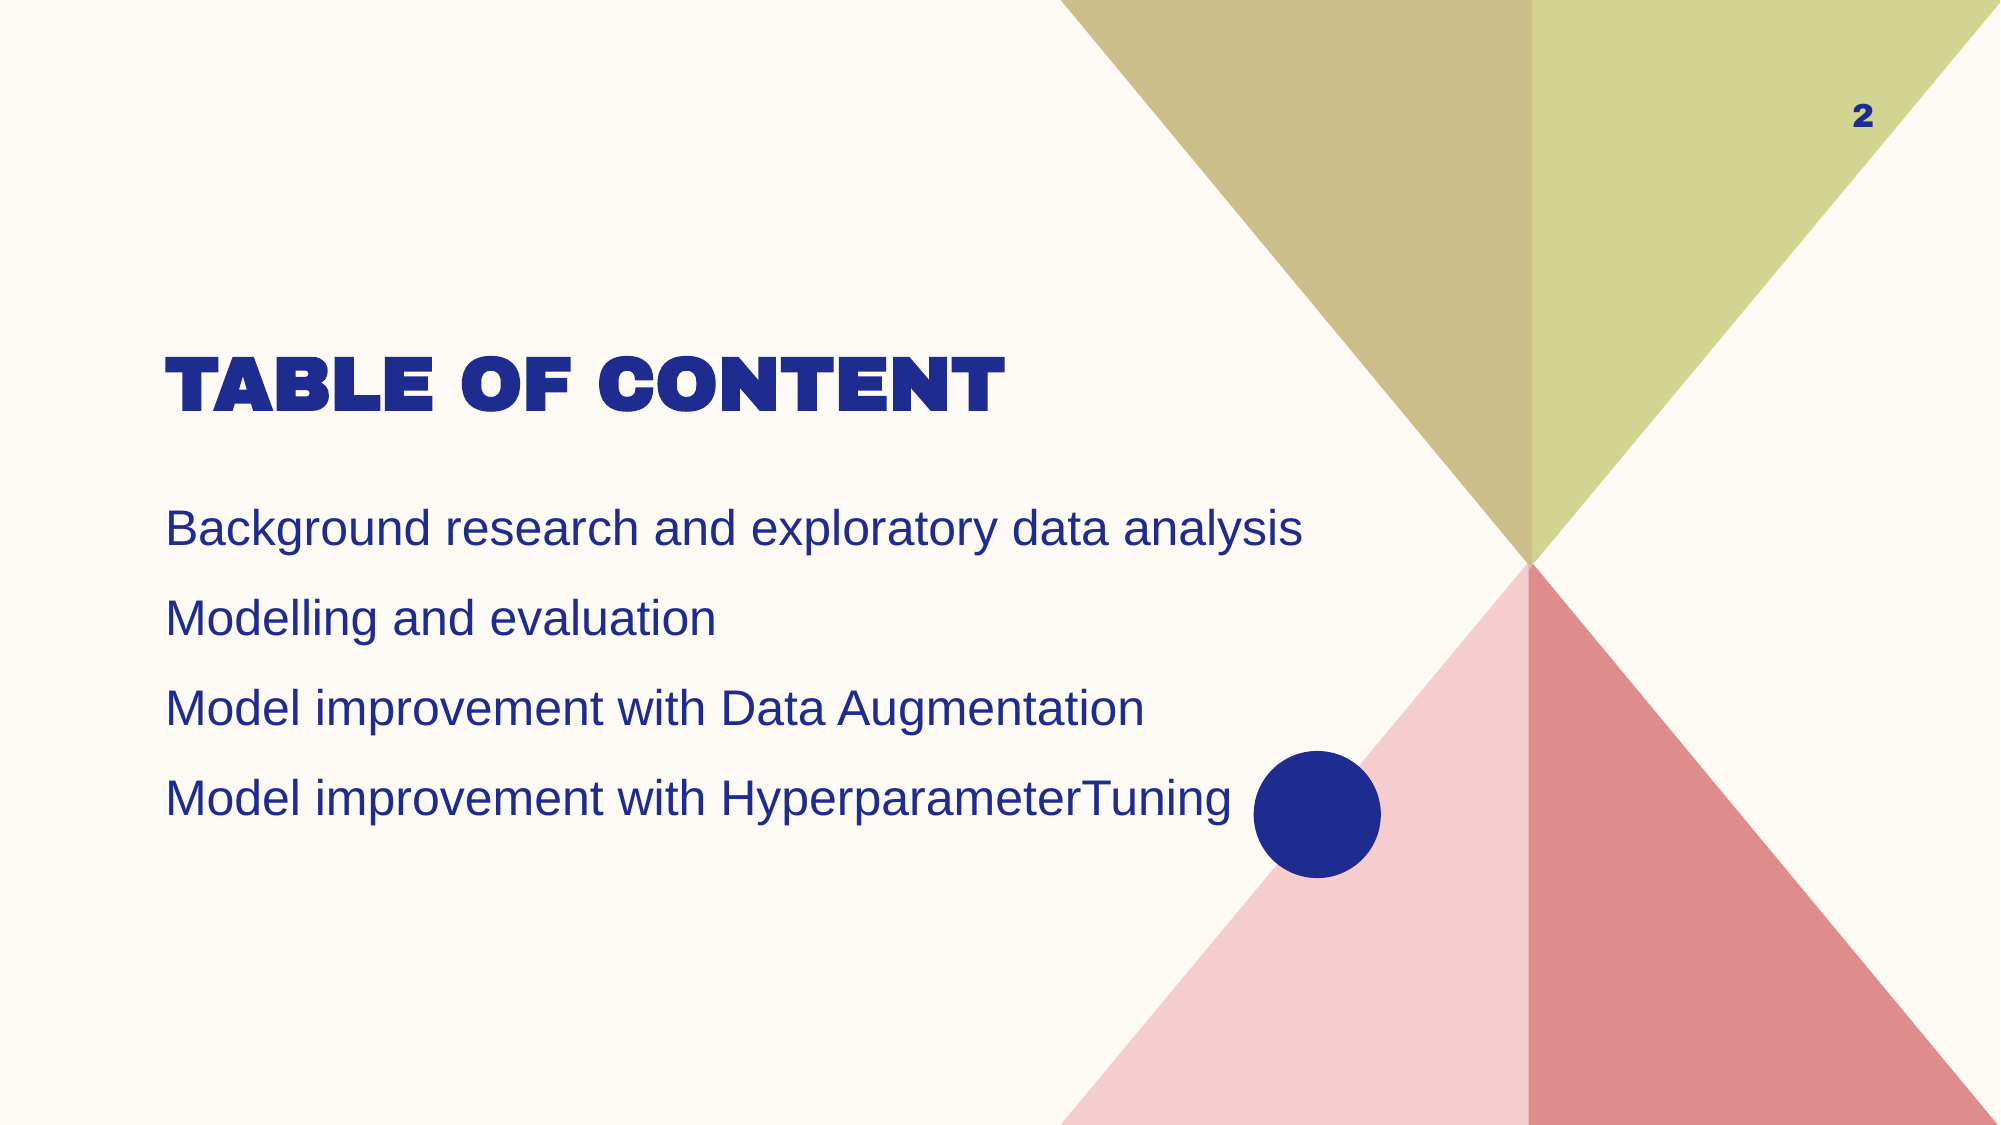

2
# Table of content
Background research and exploratory data analysis
Modelling and evaluation
Model improvement with Data Augmentation
Model improvement with HyperparameterTuning